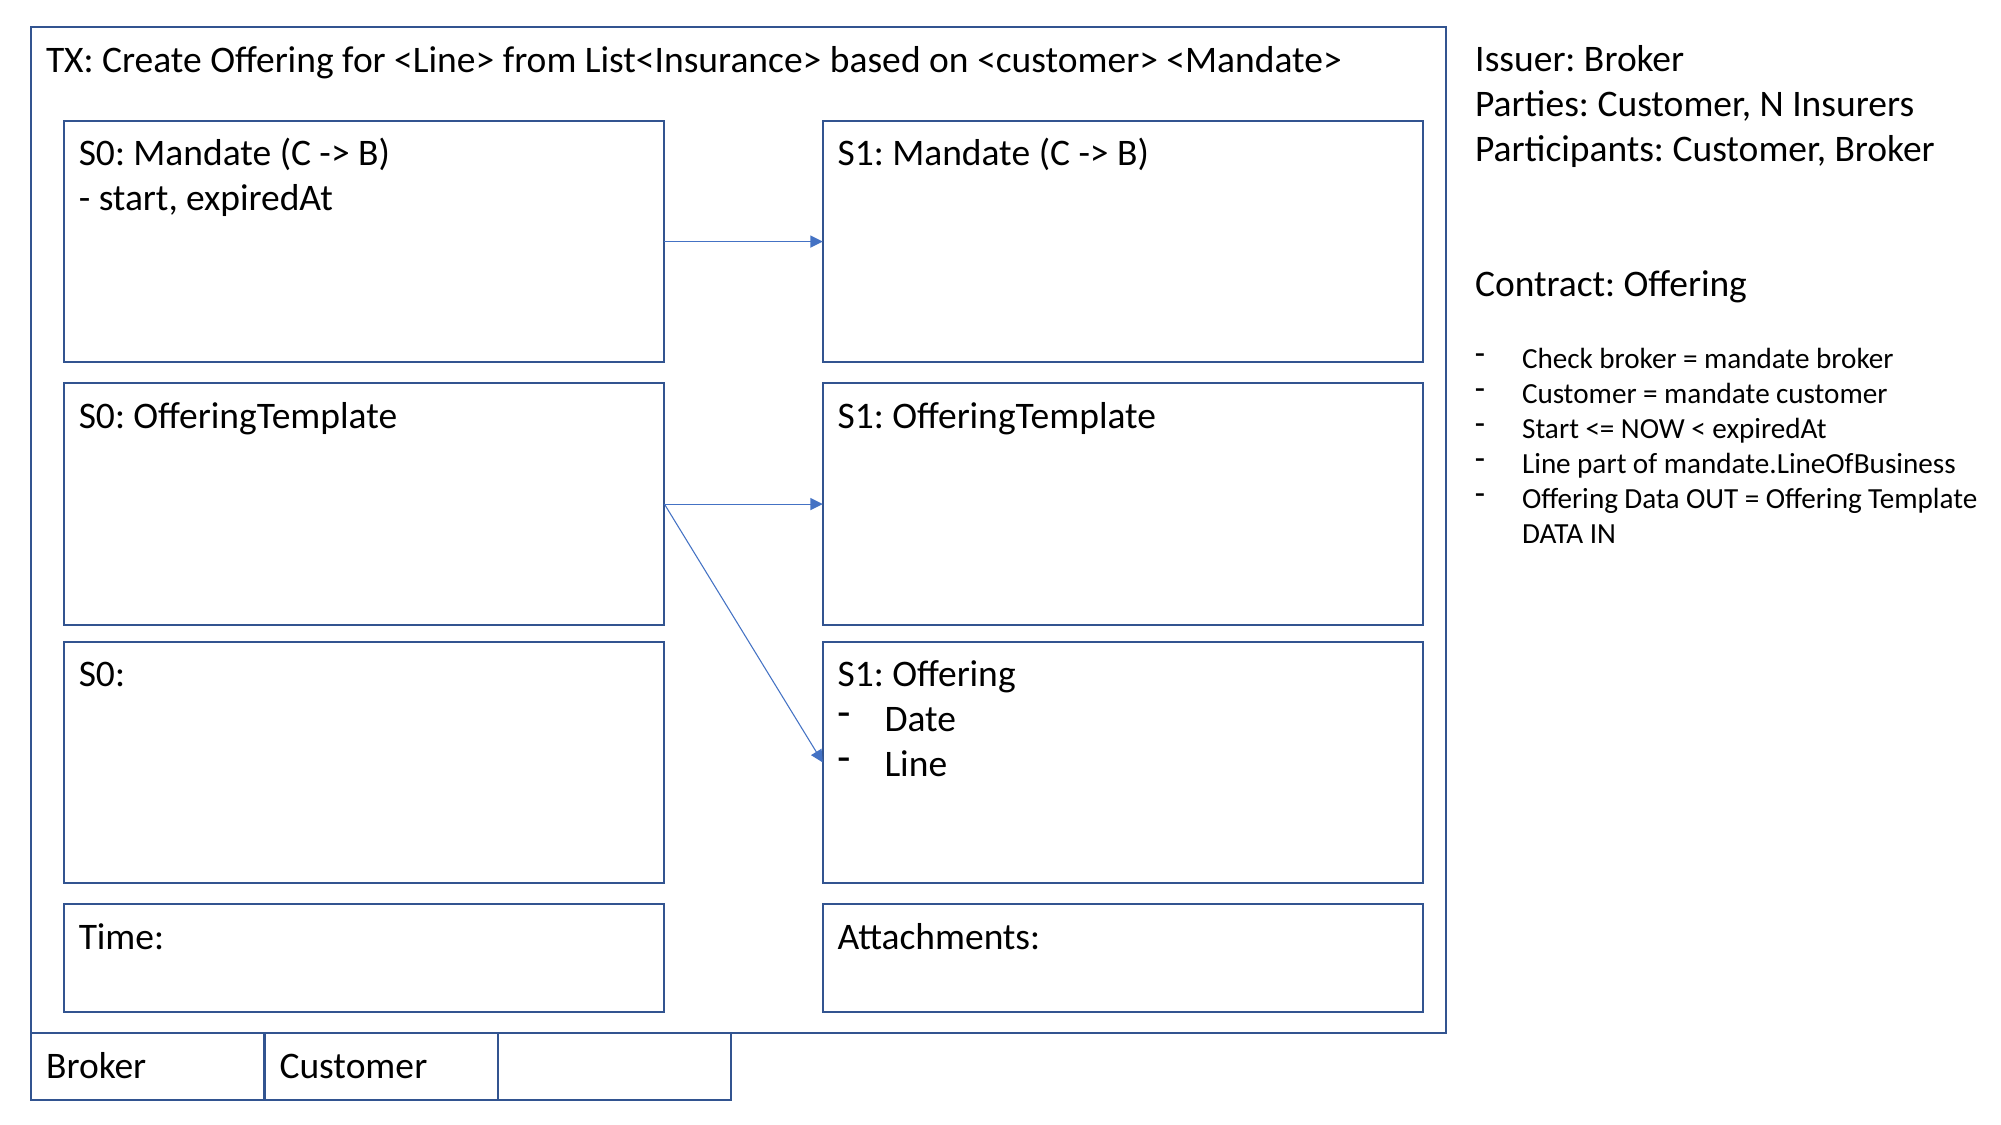

TX: Create Offering for <Line> from List<Insurance> based on <customer> <Mandate>
S0: Mandate (C -> B)
- start, expiredAt
S1: Mandate (C -> B)
S0: OfferingTemplate
S1: OfferingTemplate
S0:
S1: Offering
Date
Line
Time:
Attachments:
Issuer: Broker
Parties: Customer, N Insurers
Participants: Customer, Broker

Contract: Offering

Check broker = mandate broker
Customer = mandate customer
Start <= NOW < expiredAt
Line part of mandate.LineOfBusiness
Offering Data OUT = Offering Template DATA IN
Broker
Customer